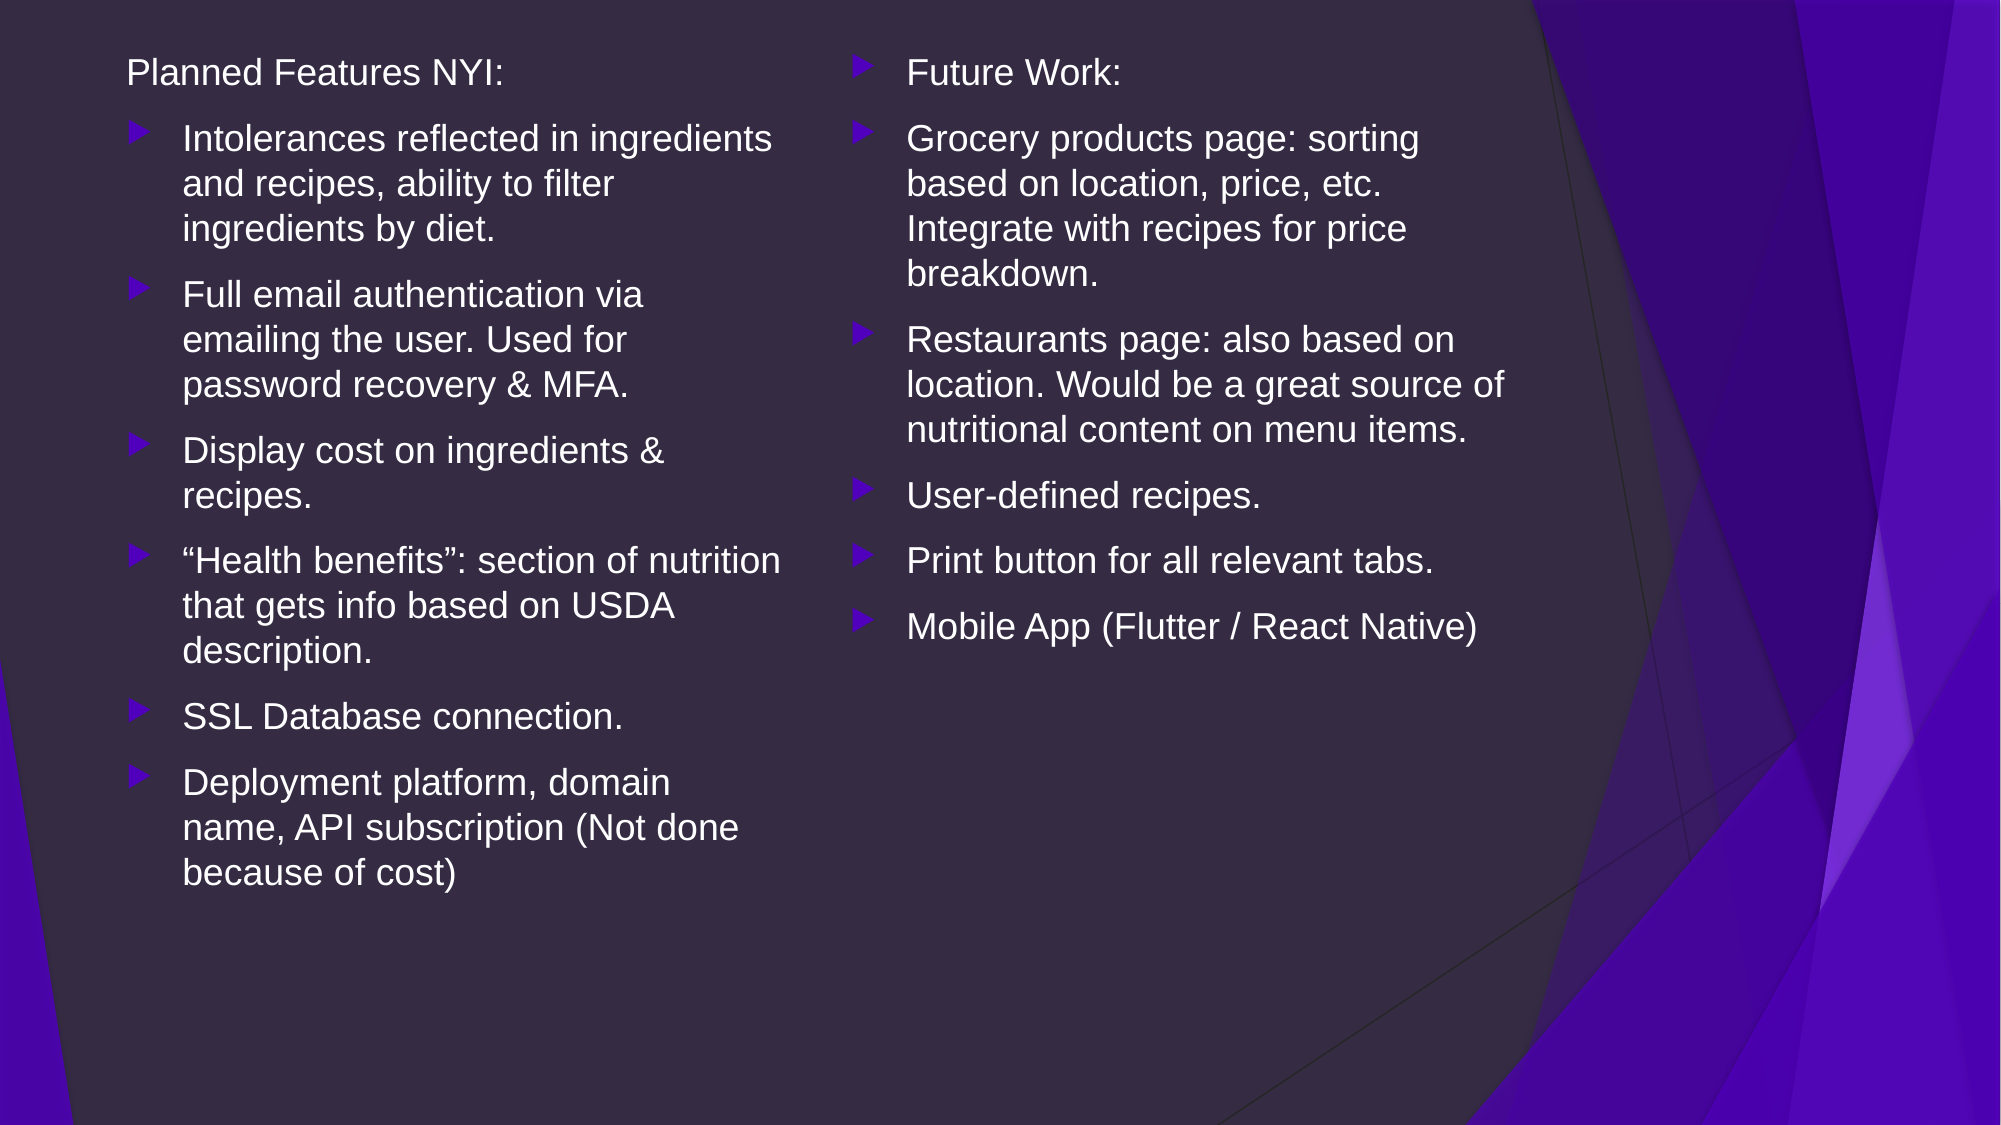

Planned Features NYI:
Intolerances reflected in ingredients and recipes, ability to filter ingredients by diet.
Full email authentication via emailing the user. Used for password recovery & MFA.
Display cost on ingredients & recipes.
“Health benefits”: section of nutrition that gets info based on USDA description.
SSL Database connection.
Deployment platform, domain name, API subscription (Not done because of cost)
Future Work:
Grocery products page: sorting based on location, price, etc. Integrate with recipes for price breakdown.
Restaurants page: also based on location. Would be a great source of nutritional content on menu items.
User-defined recipes.
Print button for all relevant tabs.
Mobile App (Flutter / React Native)